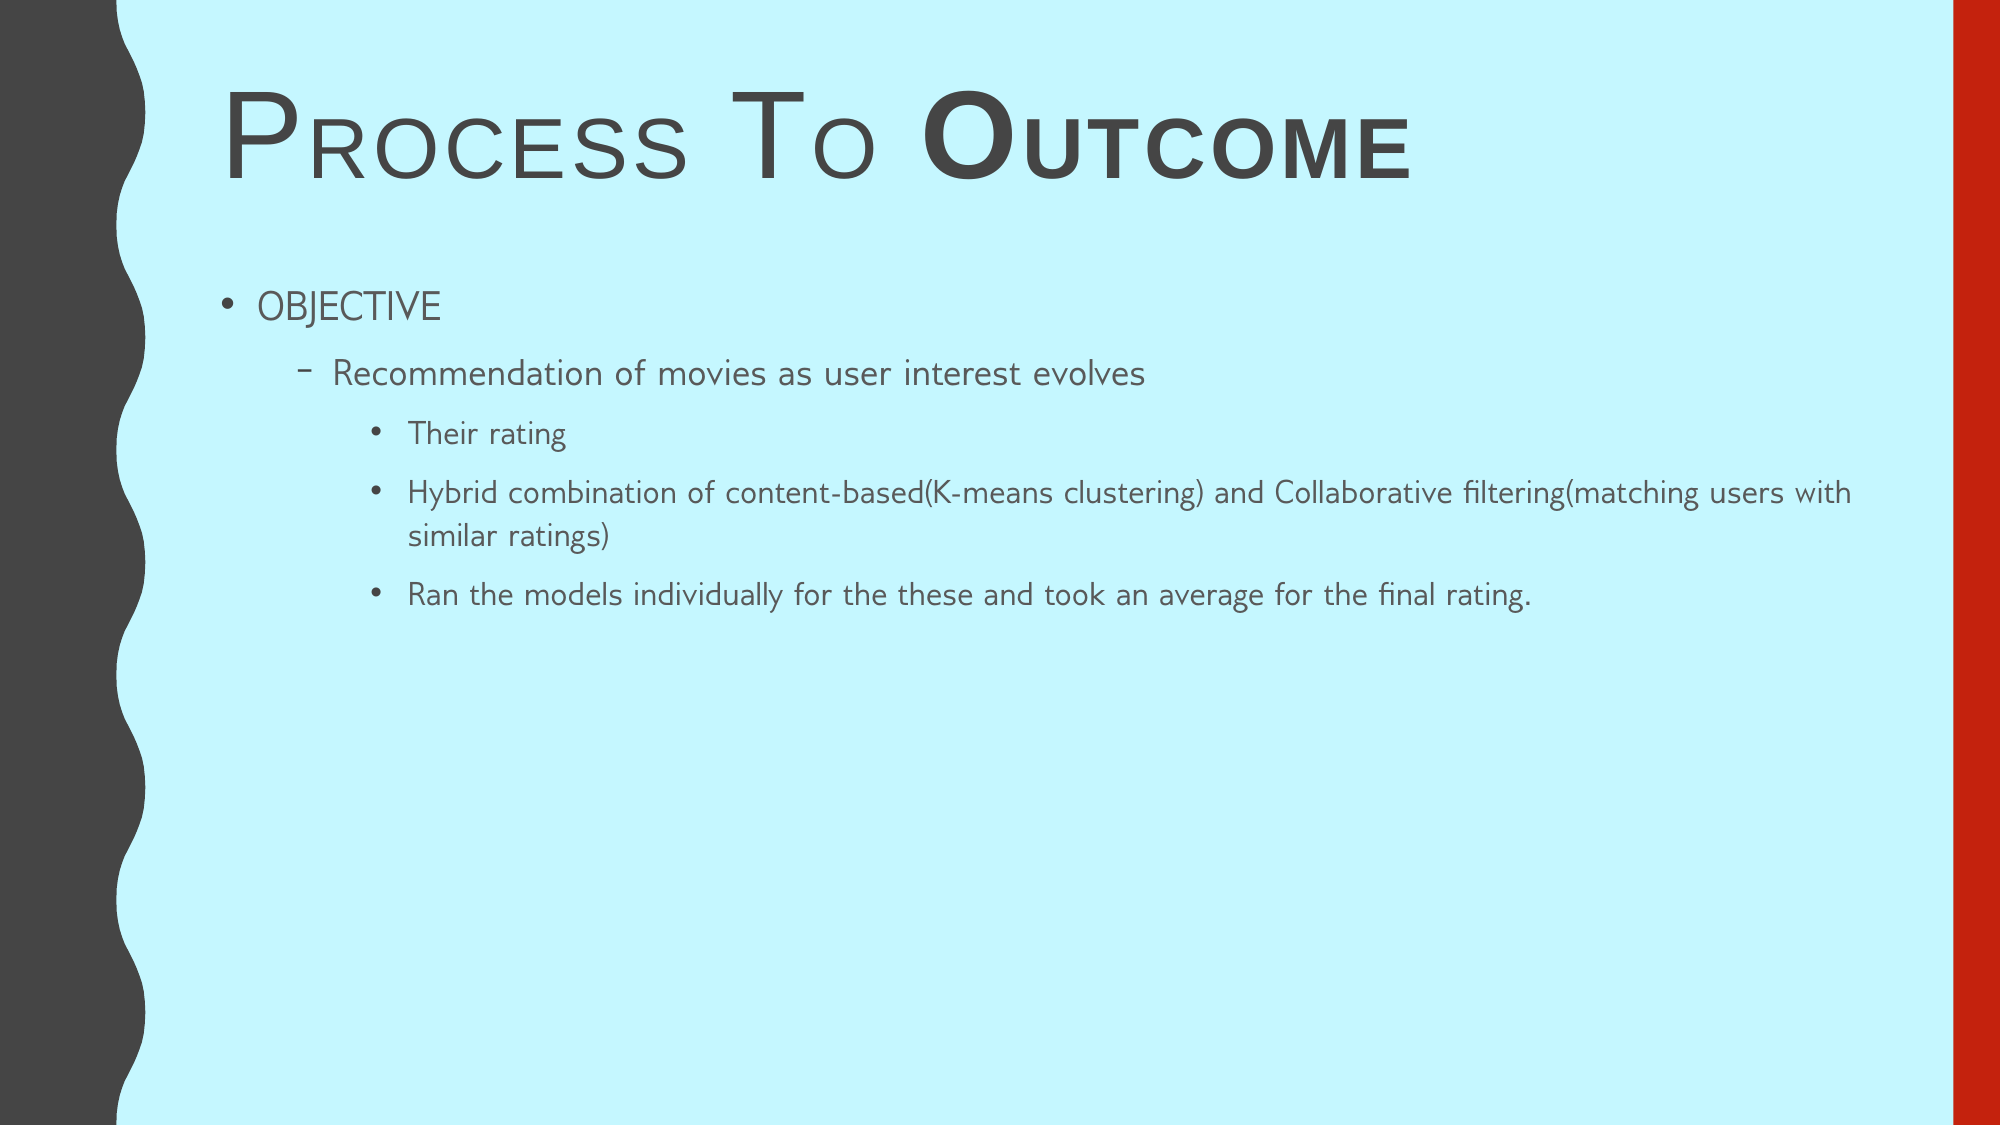

# PROCESS TO OUTCOME
OBJECTIVE
Recommendation of movies as user interest evolves
Their rating
Hybrid combination of content-based(K-means clustering) and Collaborative filtering(matching users with similar ratings)
Ran the models individually for the these and took an average for the final rating.